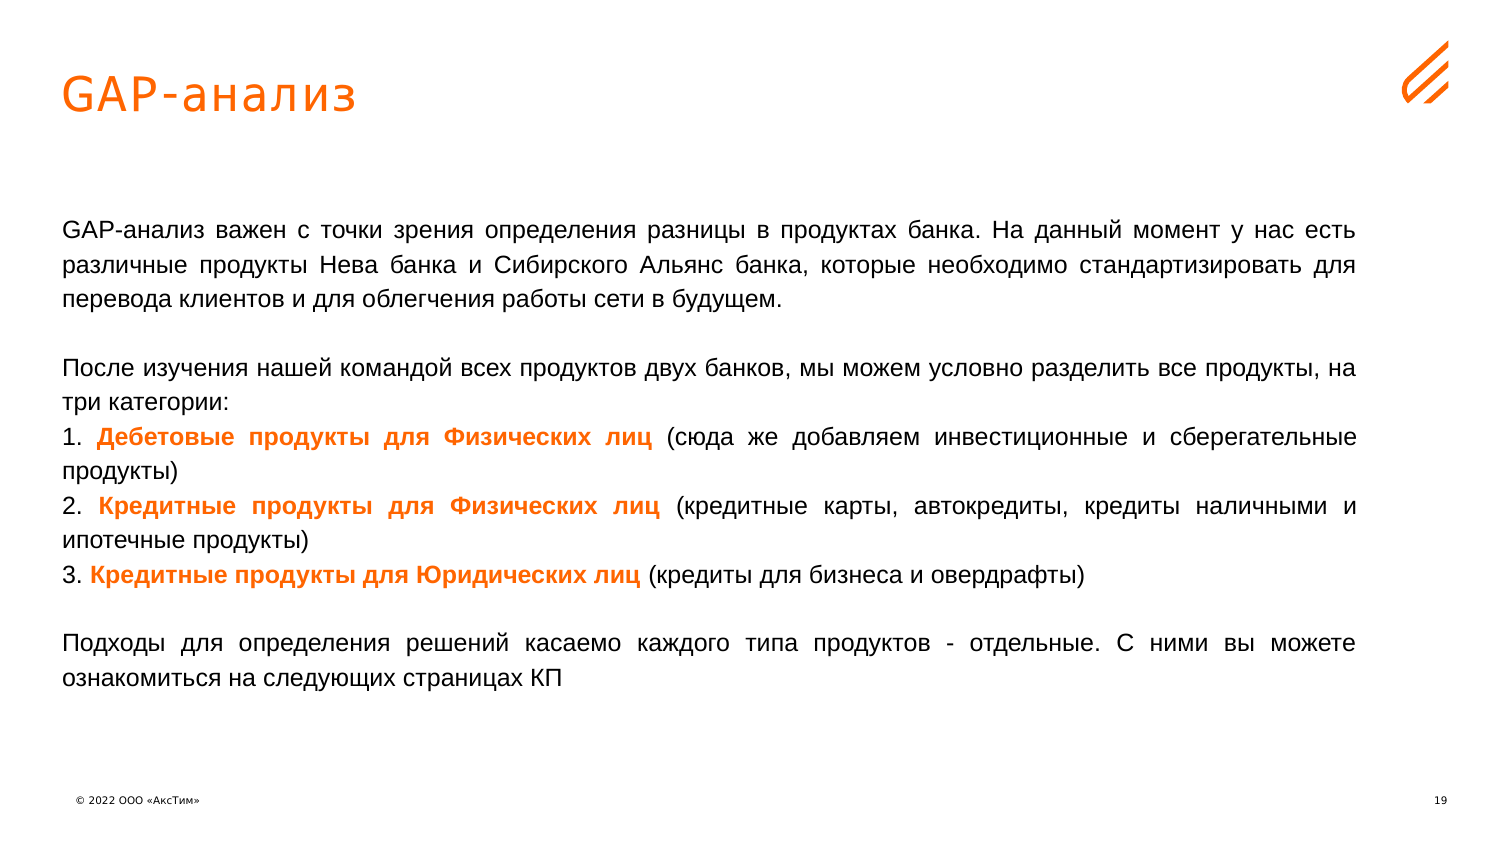

GAP-анализ
GAP-анализ важен с точки зрения определения разницы в продуктах банка. На данный момент у нас есть различные продукты Нева банка и Сибирского Альянс банка, которые необходимо стандартизировать для перевода клиентов и для облегчения работы сети в будущем.

После изучения нашей командой всех продуктов двух банков, мы можем условно разделить все продукты, на три категории:
1. Дебетовые продукты для Физических лиц (сюда же добавляем инвестиционные и сберегательные продукты)
2. Кредитные продукты для Физических лиц (кредитные карты, автокредиты, кредиты наличными и ипотечные продукты)
3. Кредитные продукты для Юридических лиц (кредиты для бизнеса и овердрафты)

Подходы для определения решений касаемо каждого типа продуктов - отдельные. С ними вы можете ознакомиться на следующих страницах КП

© 2022 ООО «АксТим»
19